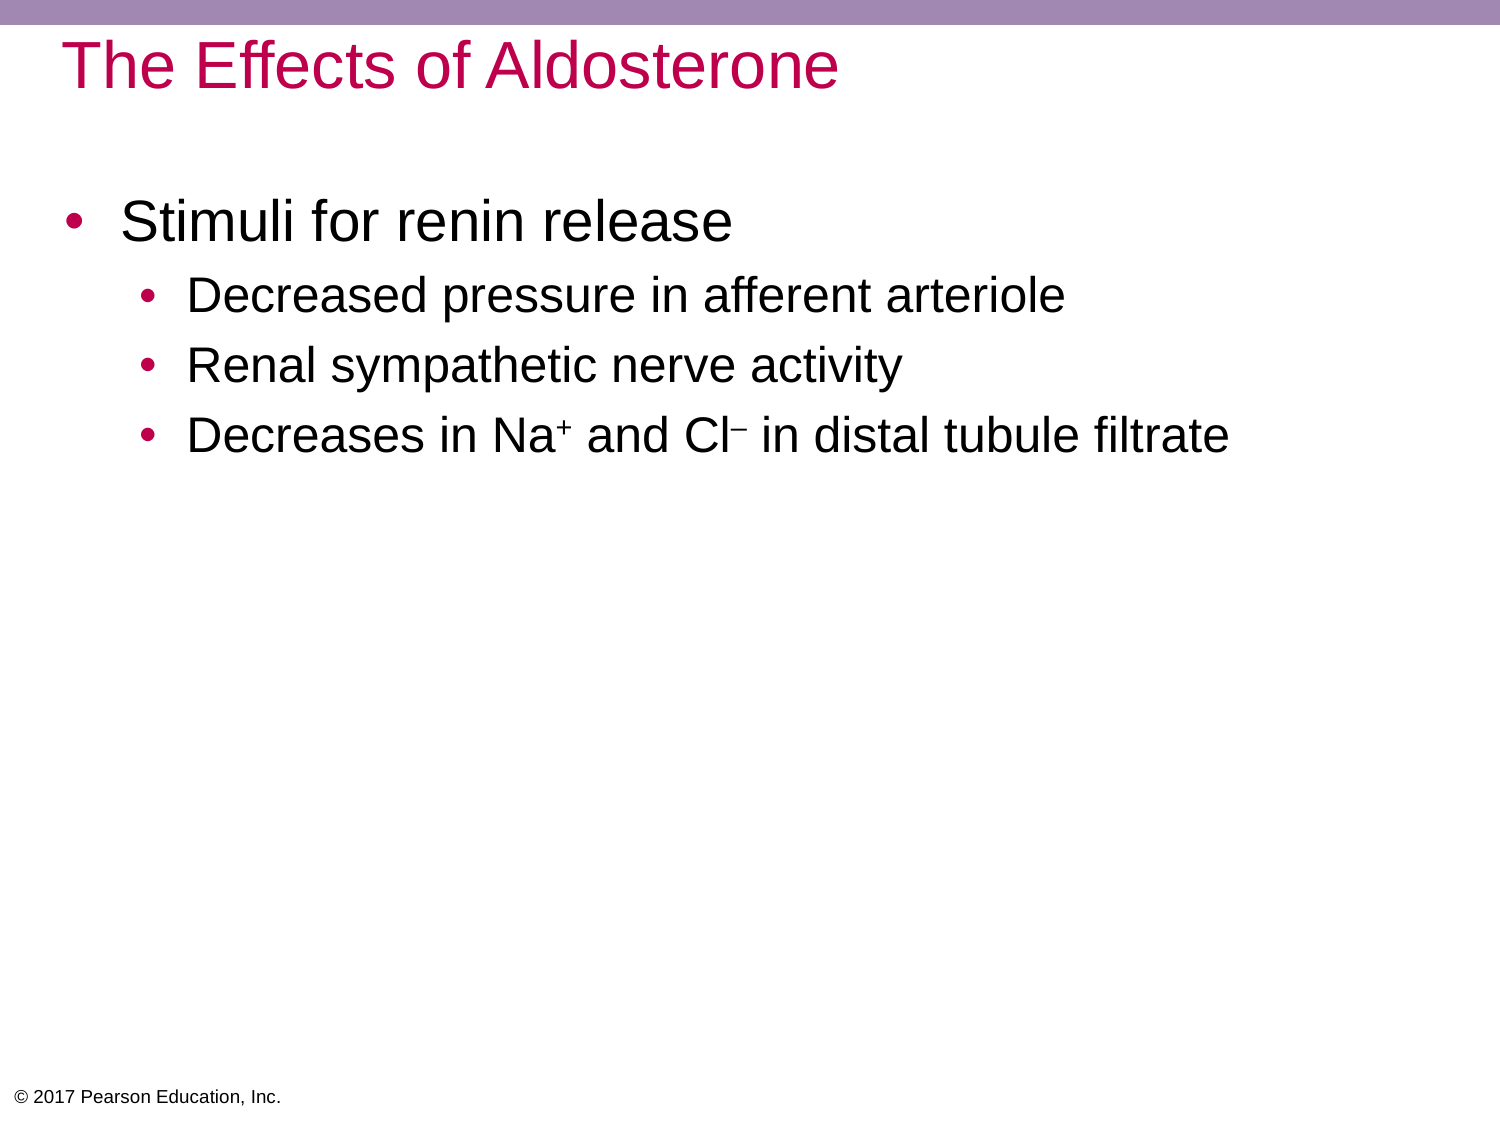

# The Effects of Aldosterone
Stimuli for renin release
Decreased pressure in afferent arteriole
Renal sympathetic nerve activity
Decreases in Na+ and Cl– in distal tubule filtrate